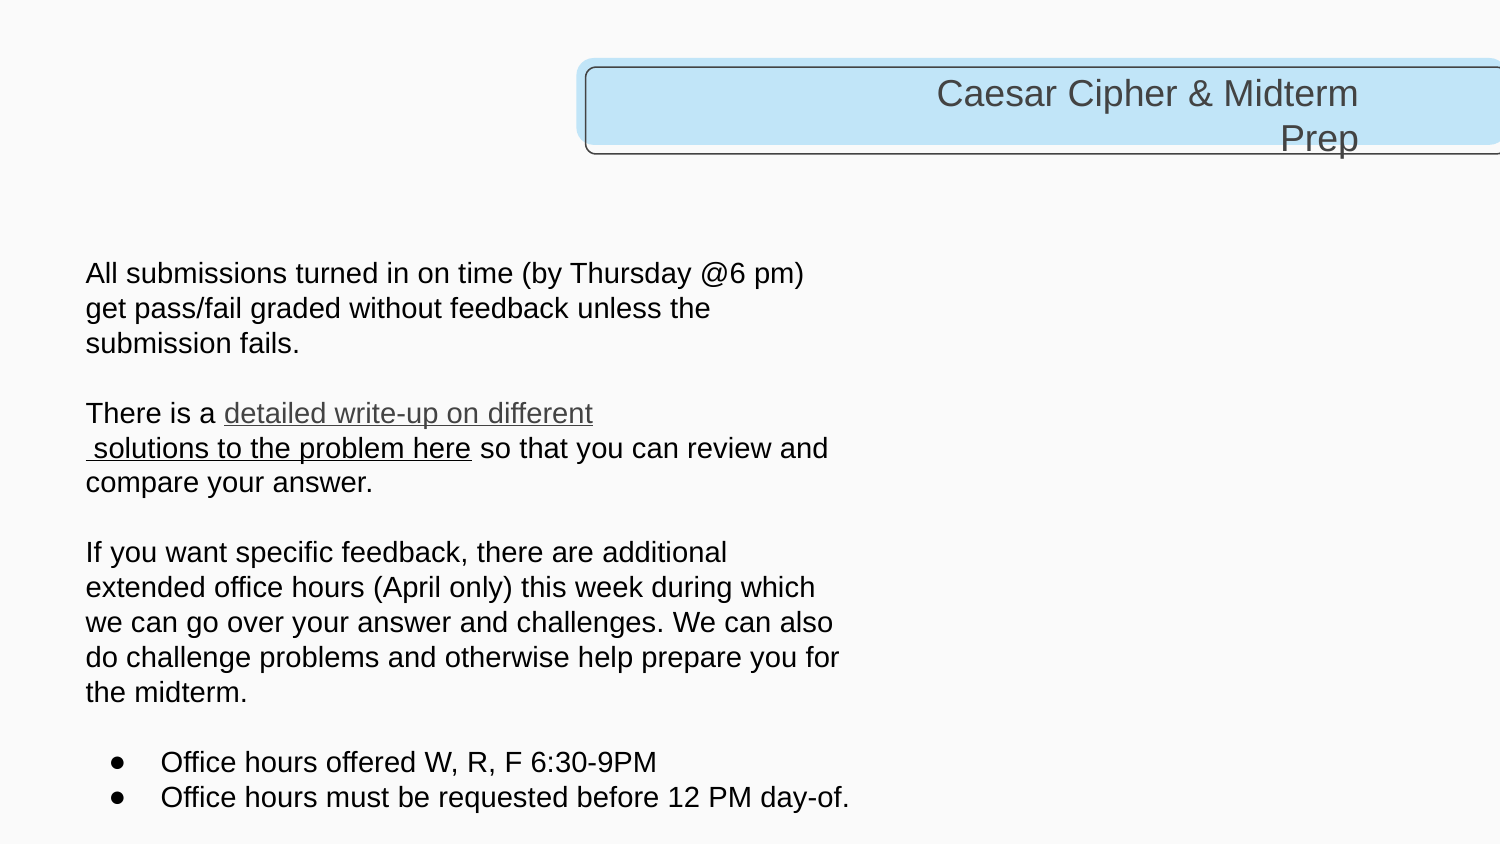

# Caesar Cipher & Midterm Prep
All submissions turned in on time (by Thursday @6 pm) get pass/fail graded without feedback unless the submission fails.

There is a detailed write-up on different solutions to the problem here so that you can review and compare your answer.

If you want specific feedback, there are additional extended office hours (April only) this week during which we can go over your answer and challenges. We can also do challenge problems and otherwise help prepare you for the midterm.

Office hours offered W, R, F 6:30-9PM
Office hours must be requested before 12 PM day-of.